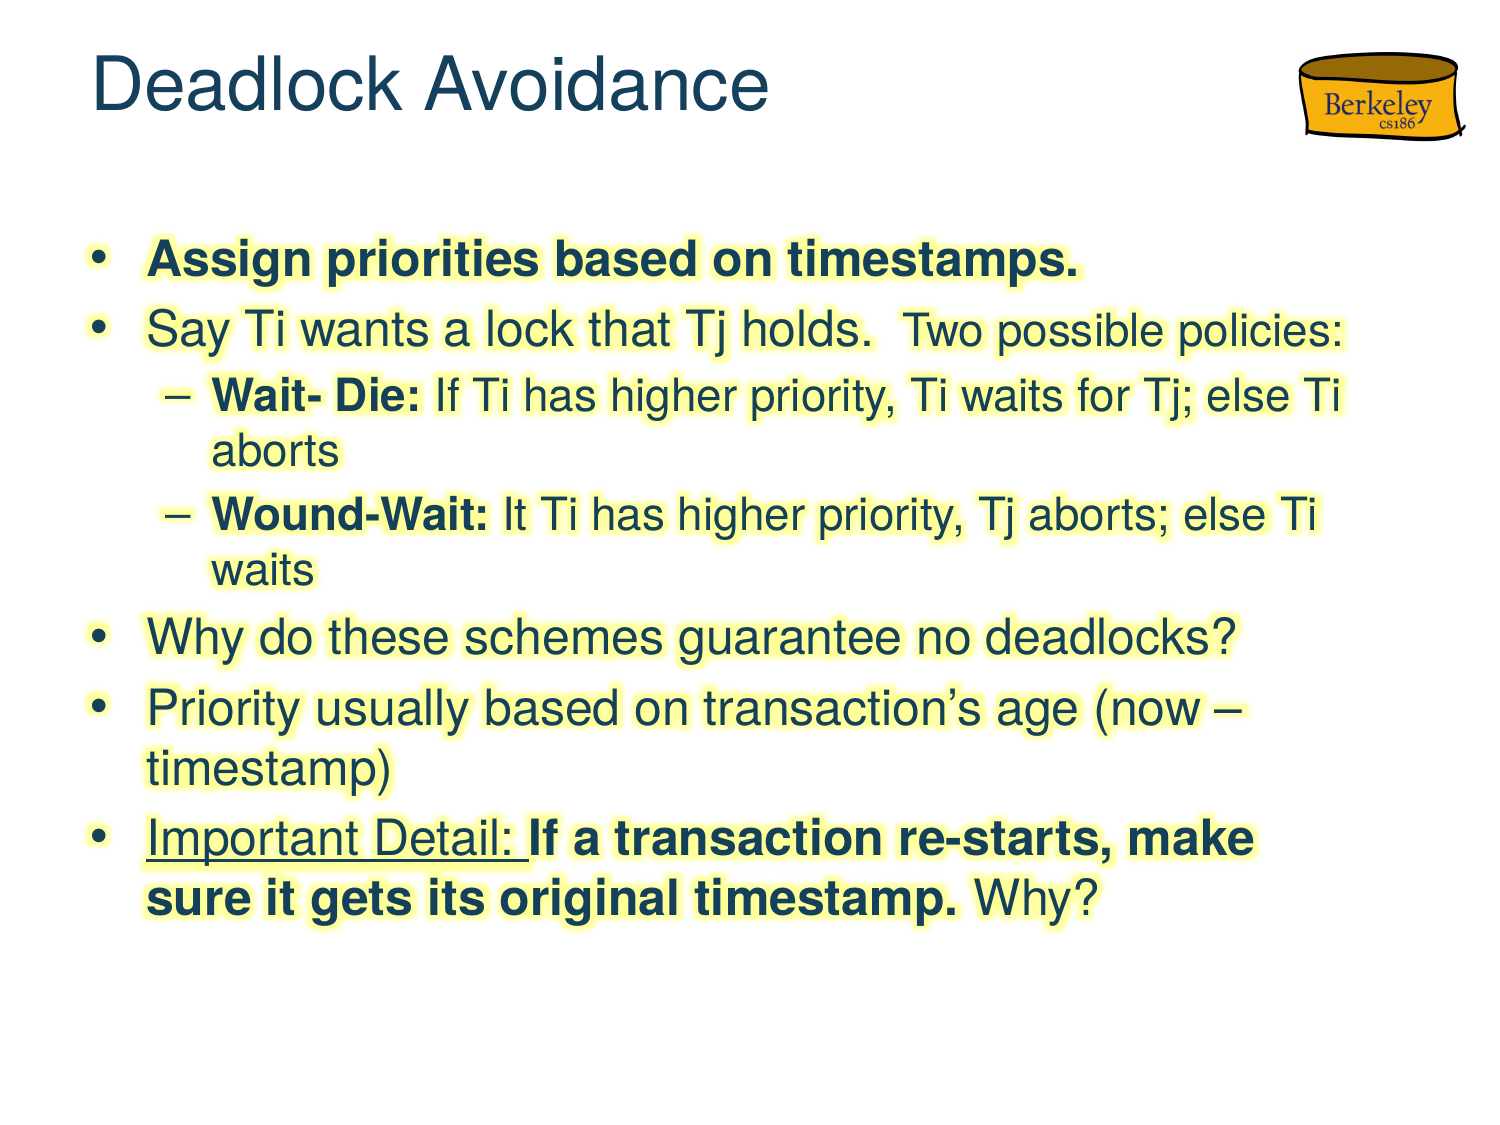

# Deadlock Avoidance
Assign priorities based on timestamps.
Say Ti wants a lock that Tj holds.  Two possible policies:
Wait- Die: If Ti has higher priority, Ti waits for Tj; else Ti aborts
Wound-Wait: It Ti has higher priority, Tj aborts; else Ti waits
Why do these schemes guarantee no deadlocks?
Priority usually based on transaction’s age (now – timestamp)
Important Detail: If a transaction re-starts, make sure it gets its original timestamp. Why?